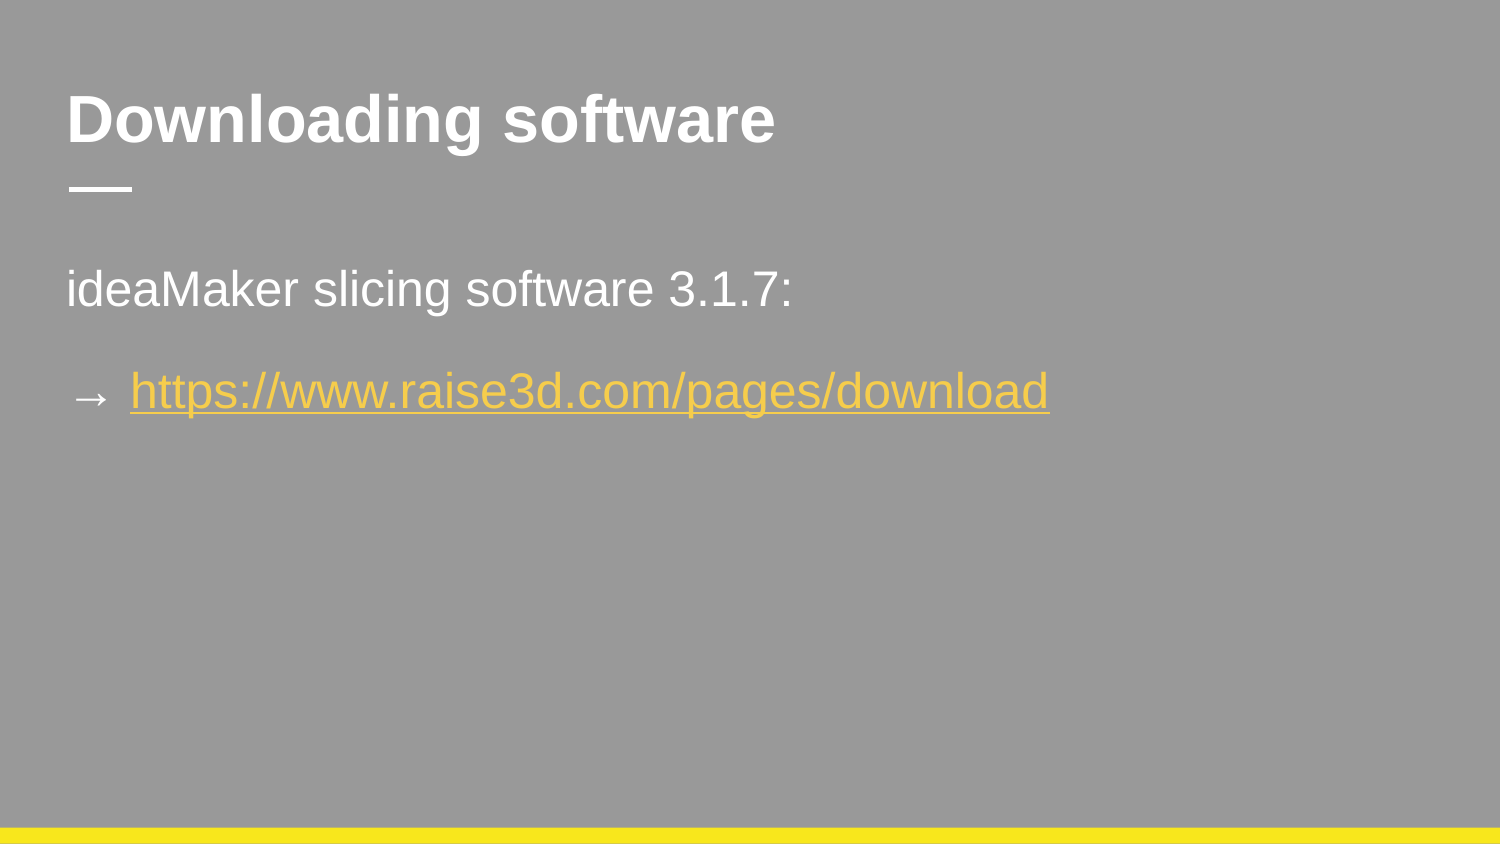

# Downloading software
ideaMaker slicing software 3.1.7:
→ https://www.raise3d.com/pages/download